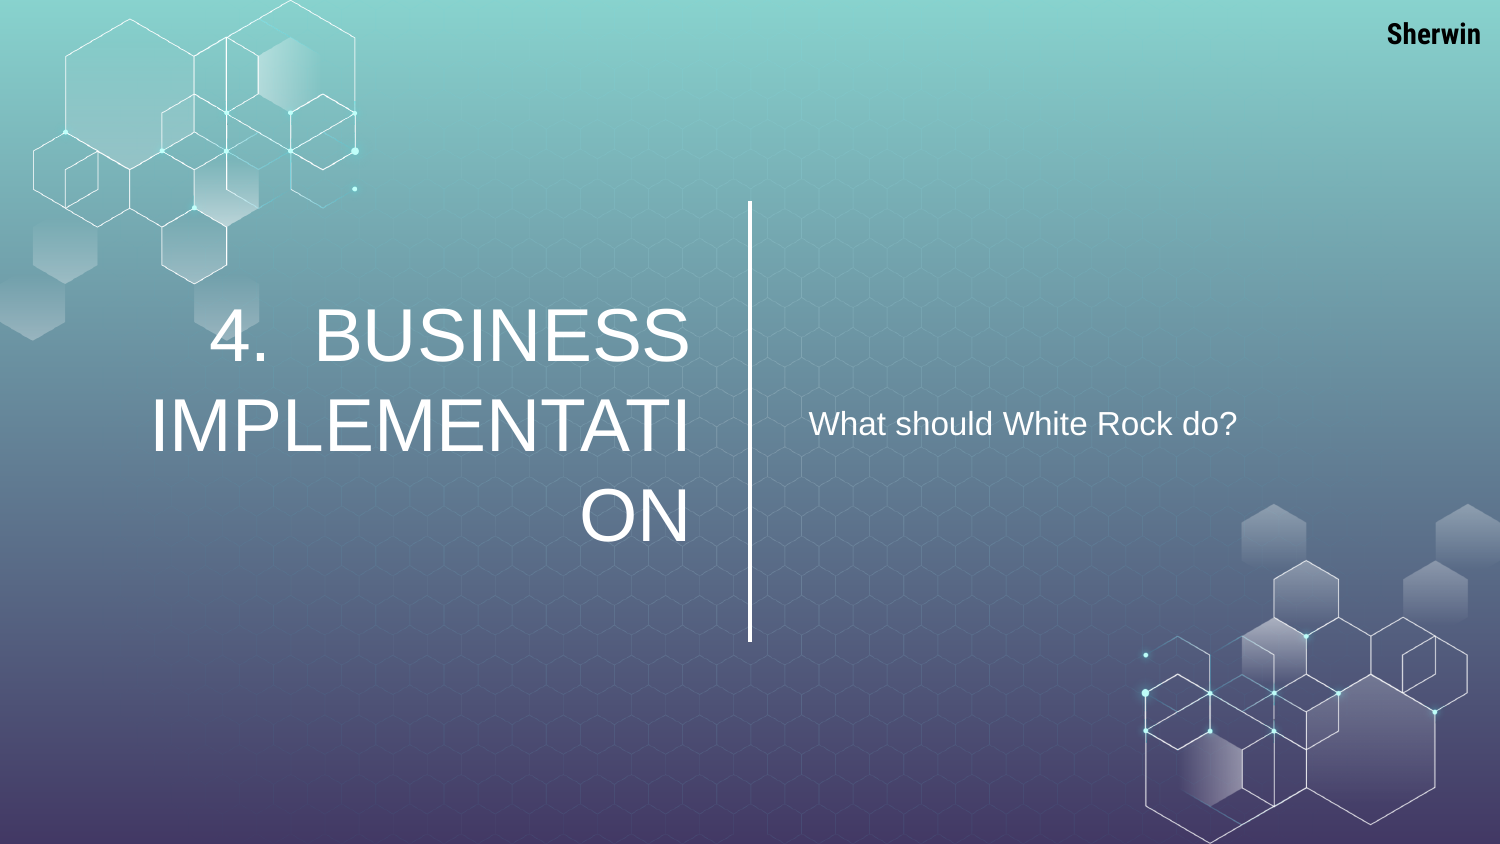

Sherwin
What should White Rock do?
# 4.  BUSINESS IMPLEMENTATION